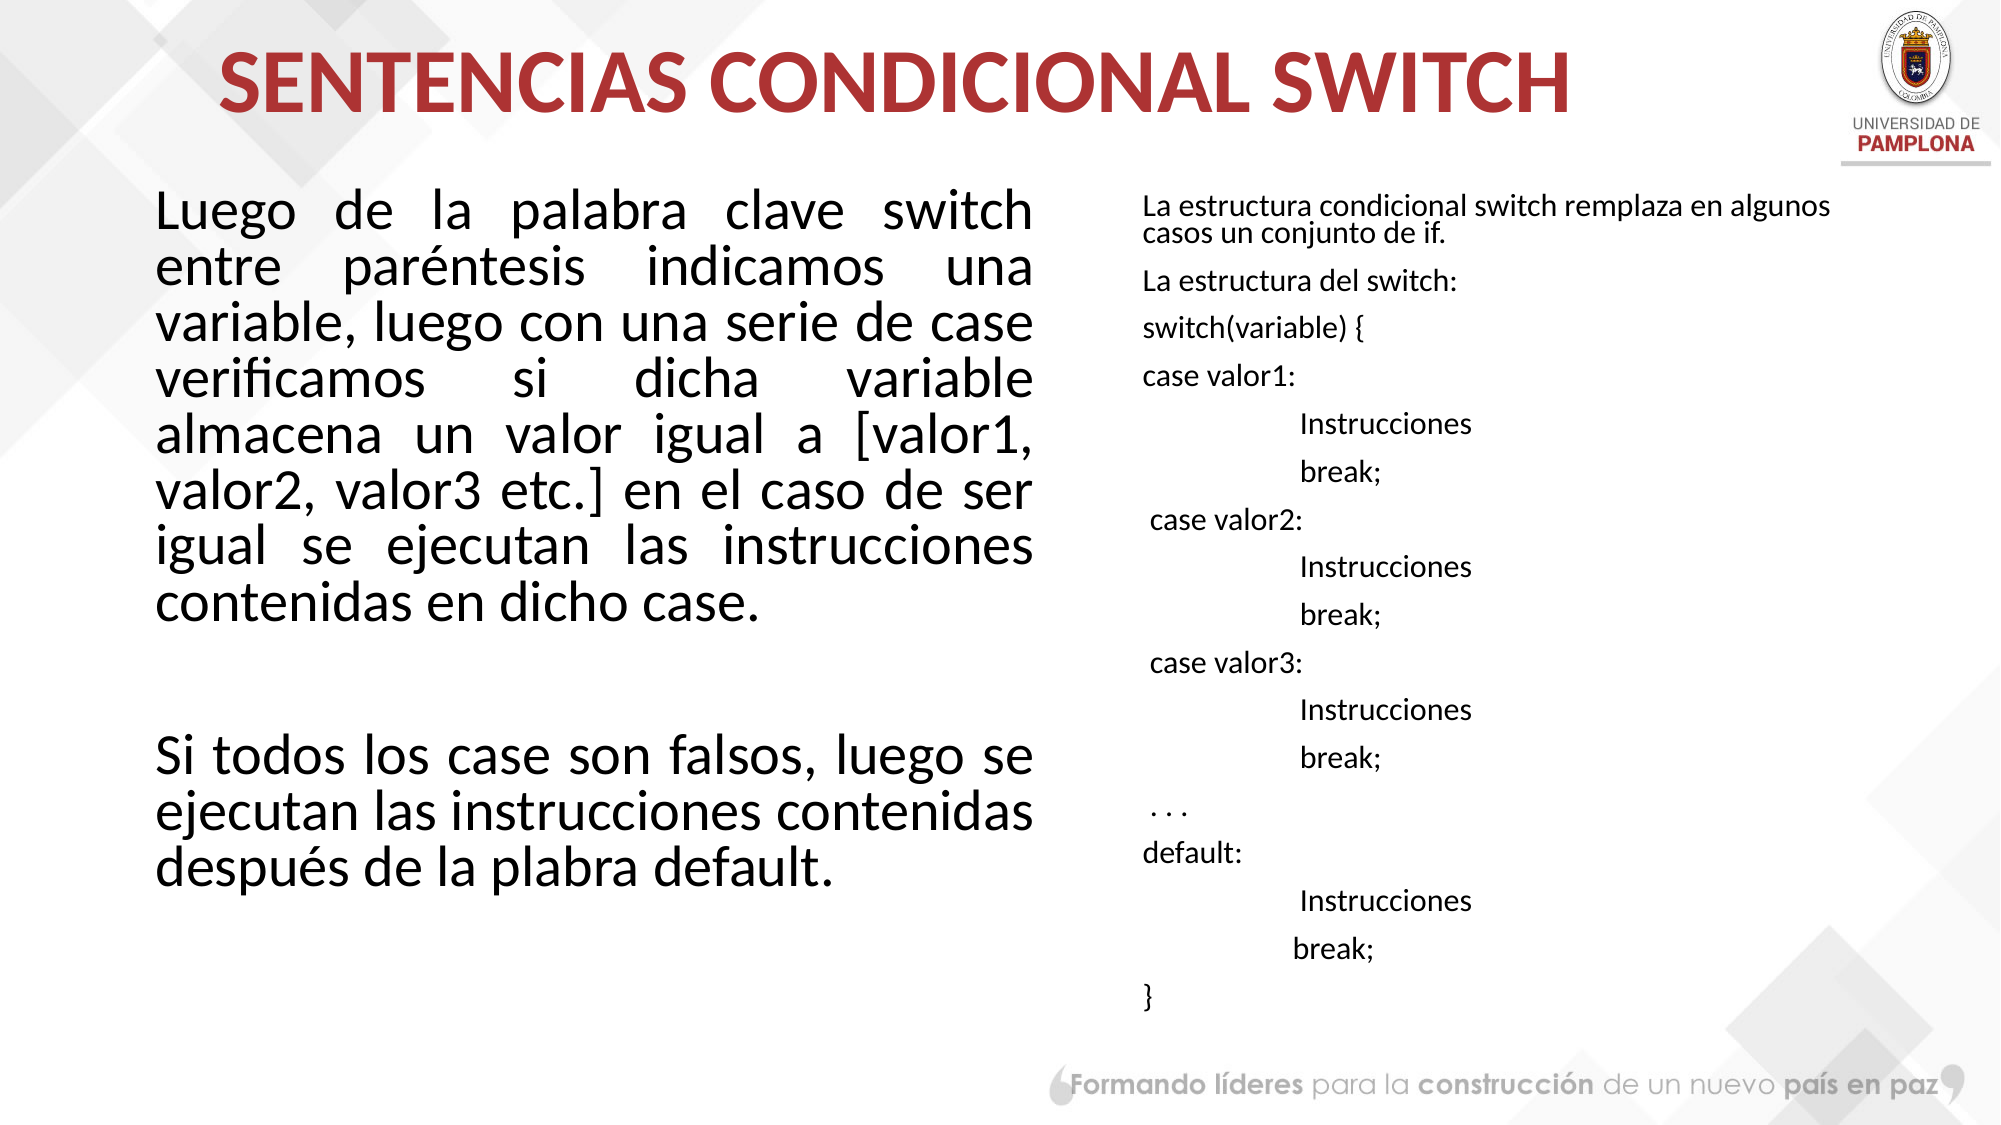

# SENTENCIAS CONDICIONAL SWITCH
Luego de la palabra clave switch entre paréntesis indicamos una variable, luego con una serie de case verificamos si dicha variable almacena un valor igual a [valor1, valor2, valor3 etc.] en el caso de ser igual se ejecutan las instrucciones contenidas en dicho case.

Si todos los case son falsos, luego se ejecutan las instrucciones contenidas después de la plabra default.

La estructura condicional switch remplaza en algunos casos un conjunto de if.
La estructura del switch:
switch(variable) {
case valor1:
	 Instrucciones
	 break;
 case valor2:
	 Instrucciones
	 break;
 case valor3:
	 Instrucciones
	 break;
 . . .
default:
	 Instrucciones
	break;
}